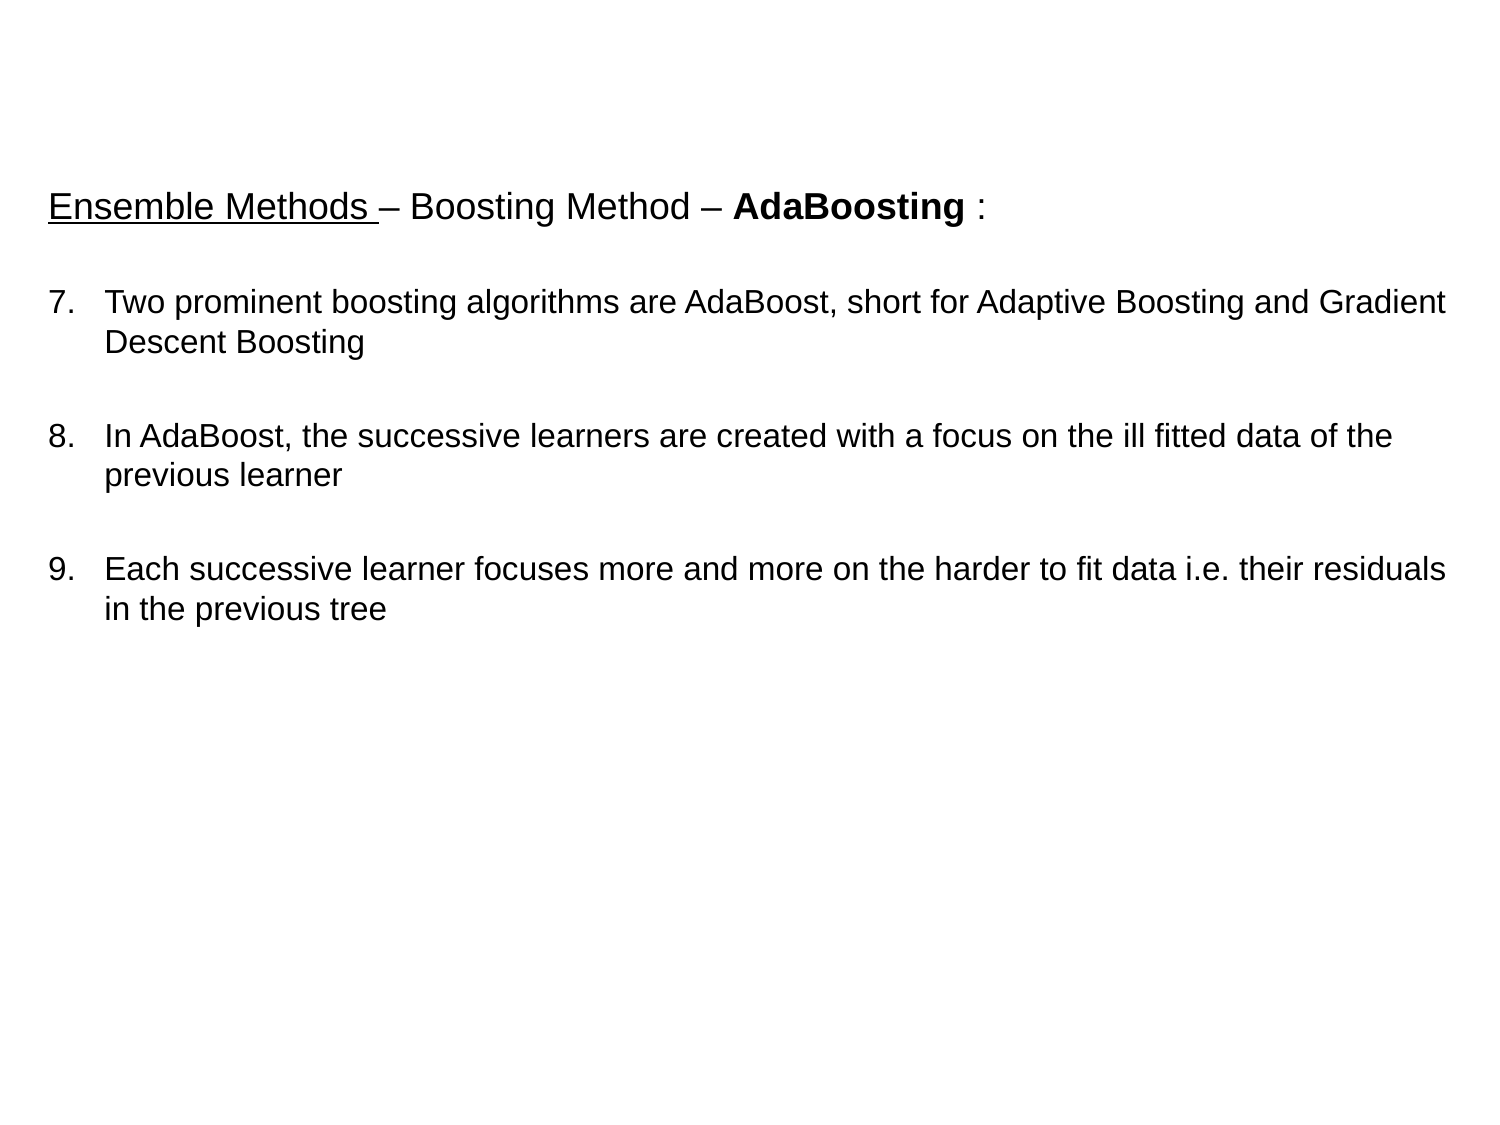

Ensemble Methods – Boosting Method – AdaBoosting :

Two prominent boosting algorithms are AdaBoost, short for Adaptive Boosting and Gradient Descent Boosting

In AdaBoost, the successive learners are created with a focus on the ill fitted data of the previous learner

Each successive learner focuses more and more on the harder to fit data i.e. their residuals in the previous tree